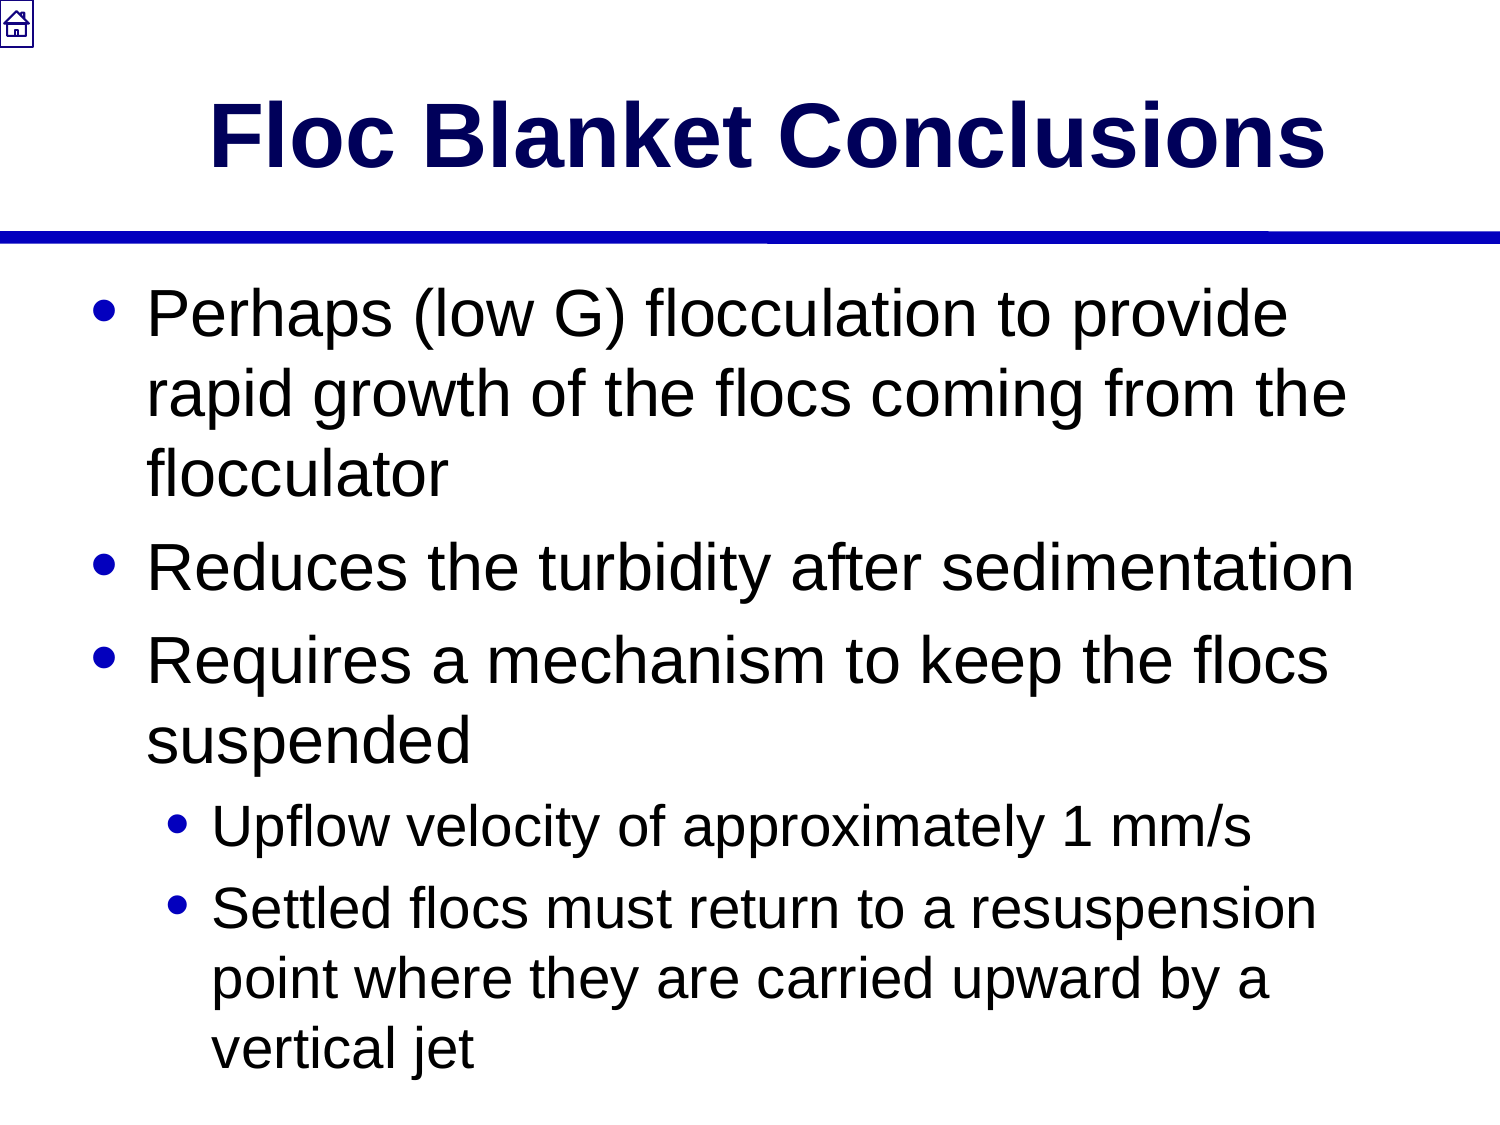

# Floc Blanket Conclusions
Perhaps (low G) flocculation to provide rapid growth of the flocs coming from the flocculator
Reduces the turbidity after sedimentation
Requires a mechanism to keep the flocs suspended
Upflow velocity of approximately 1 mm/s
Settled flocs must return to a resuspension point where they are carried upward by a vertical jet